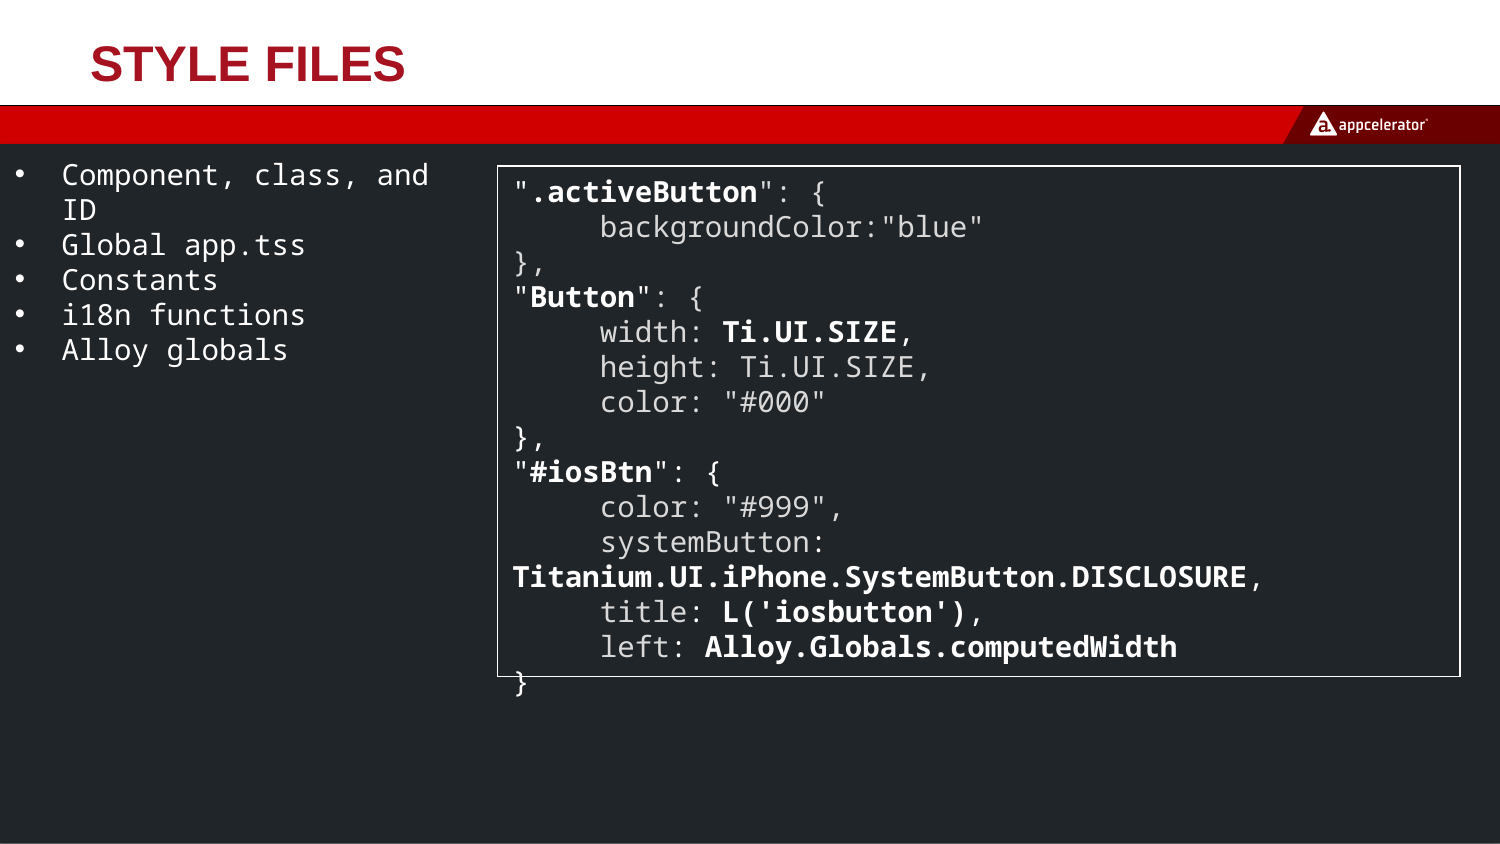

# Style Files

Component, class, and ID
Global app.tss
Constants
i18n functions
Alloy globals
".activeButton": {
     backgroundColor:"blue"
},
"Button": {
     width: Ti.UI.SIZE,
     height: Ti.UI.SIZE,
     color: "#000"
},
"#iosBtn": {
     color: "#999",
     systemButton: Titanium.UI.iPhone.SystemButton.DISCLOSURE,
     title: L('iosbutton'),
     left: Alloy.Globals.computedWidth
}